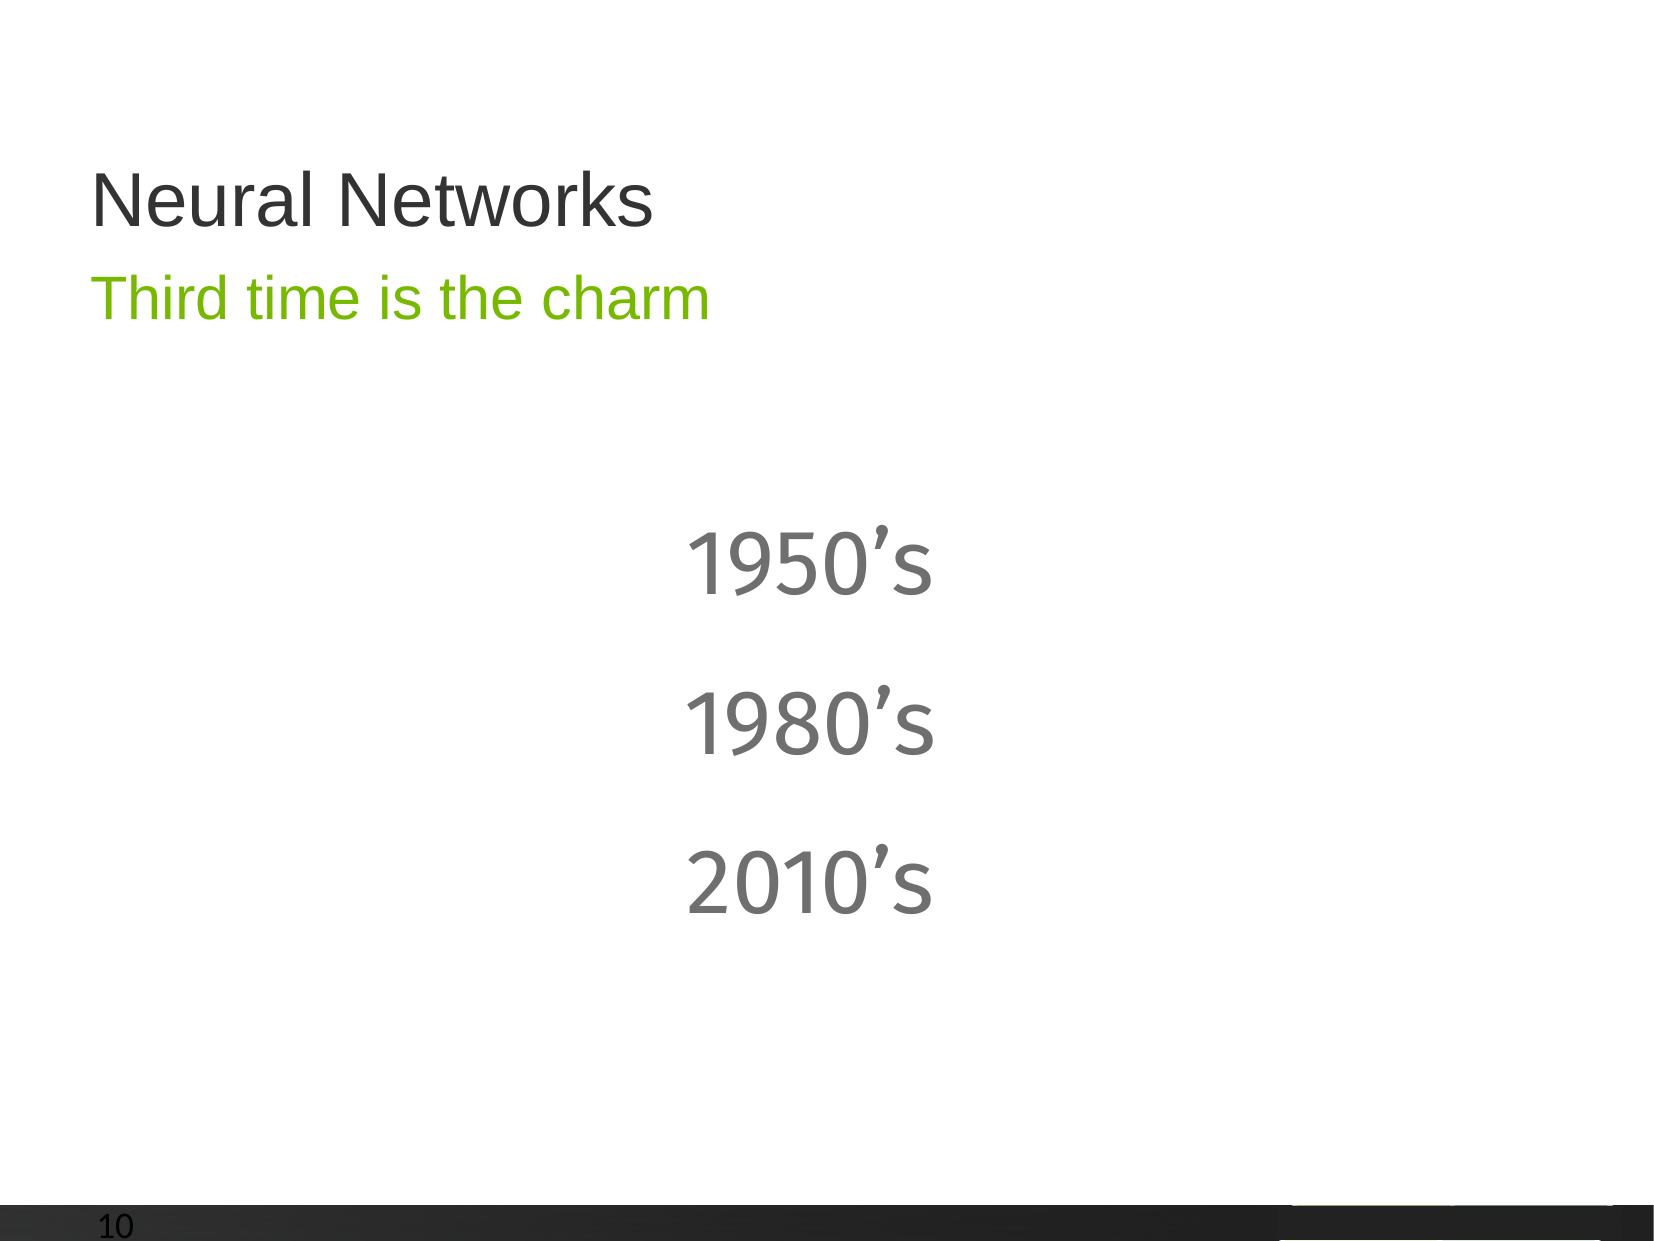

# Neural Networks
Third time is the charm
1950’s
1980’s
2010’s